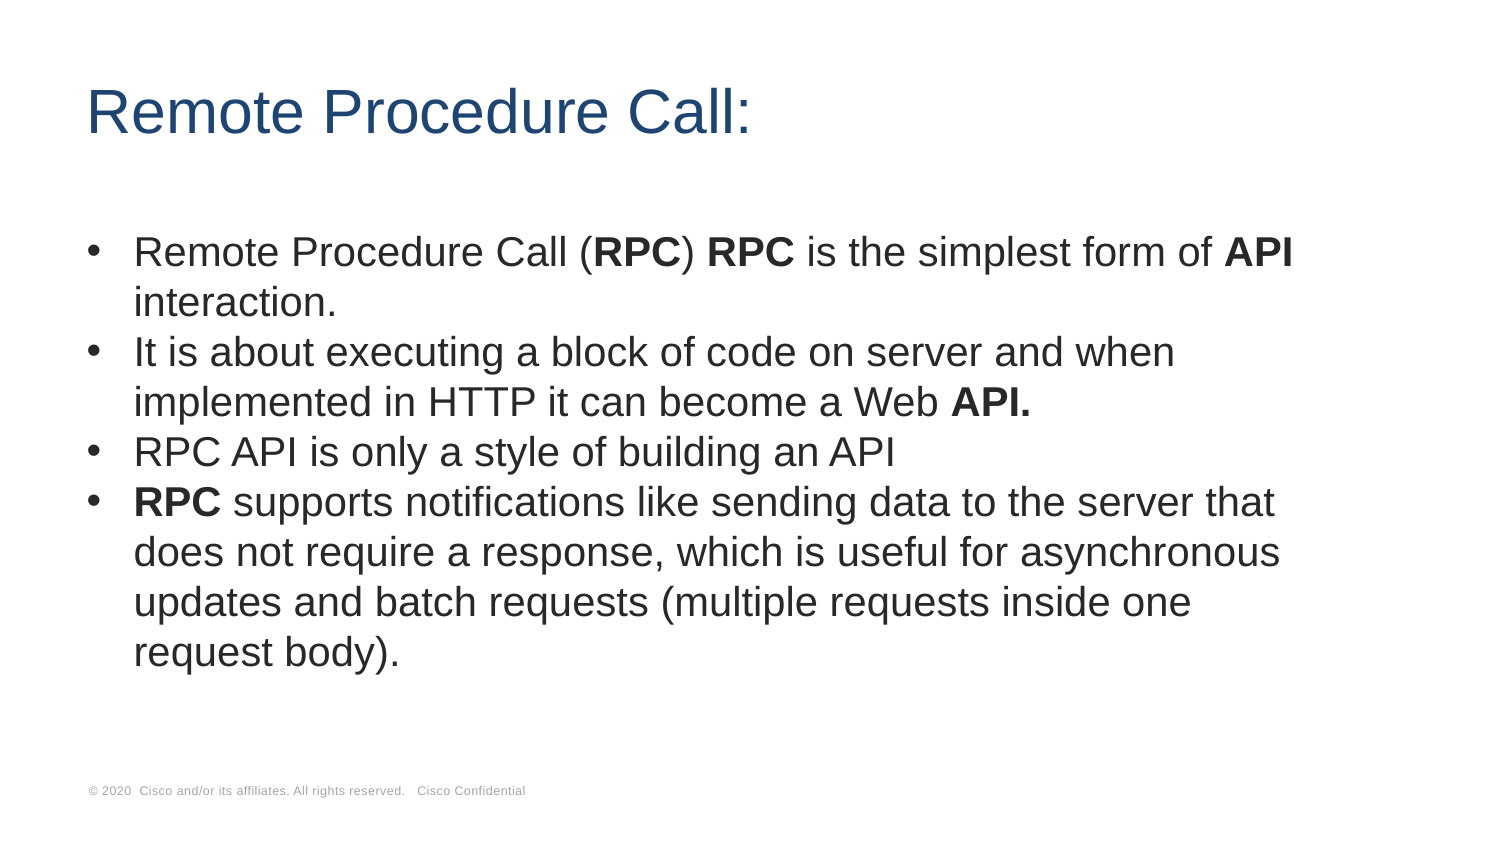

# Remote Procedure Call:
Remote Procedure Call (RPC) RPC is the simplest form of API interaction.
It is about executing a block of code on server and when implemented in HTTP it can become a Web API.
RPC API is only a style of building an API
RPC supports notifications like sending data to the server that does not require a response, which is useful for asynchronous updates and batch requests (multiple requests inside one request body).